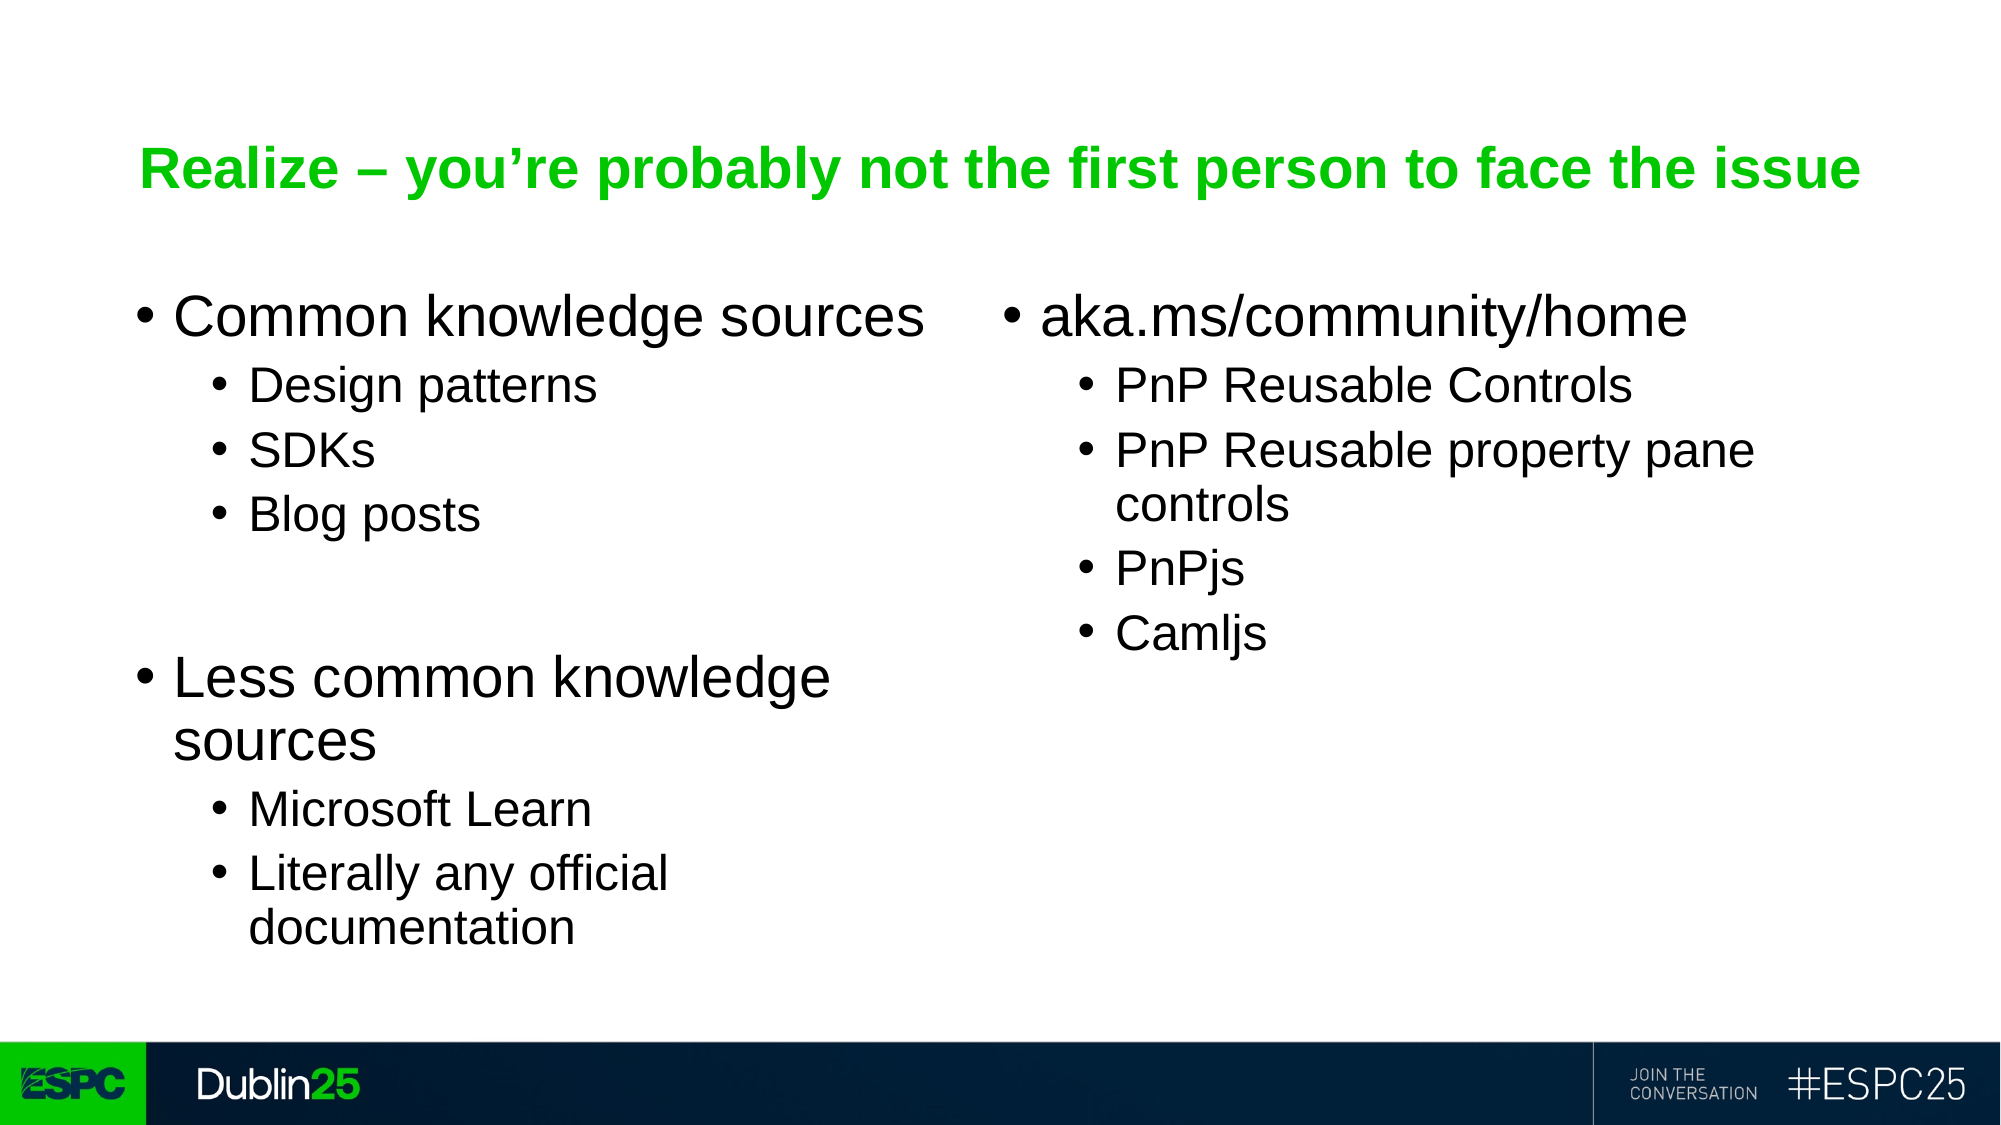

# Realize – you’re probably not the first person to face the issue
Common knowledge sources
Design patterns
SDKs
Blog posts

Less common knowledge sources
Microsoft Learn
Literally any official documentation
aka.ms/community/home
PnP Reusable Controls
PnP Reusable property pane controls
PnPjs
Camljs